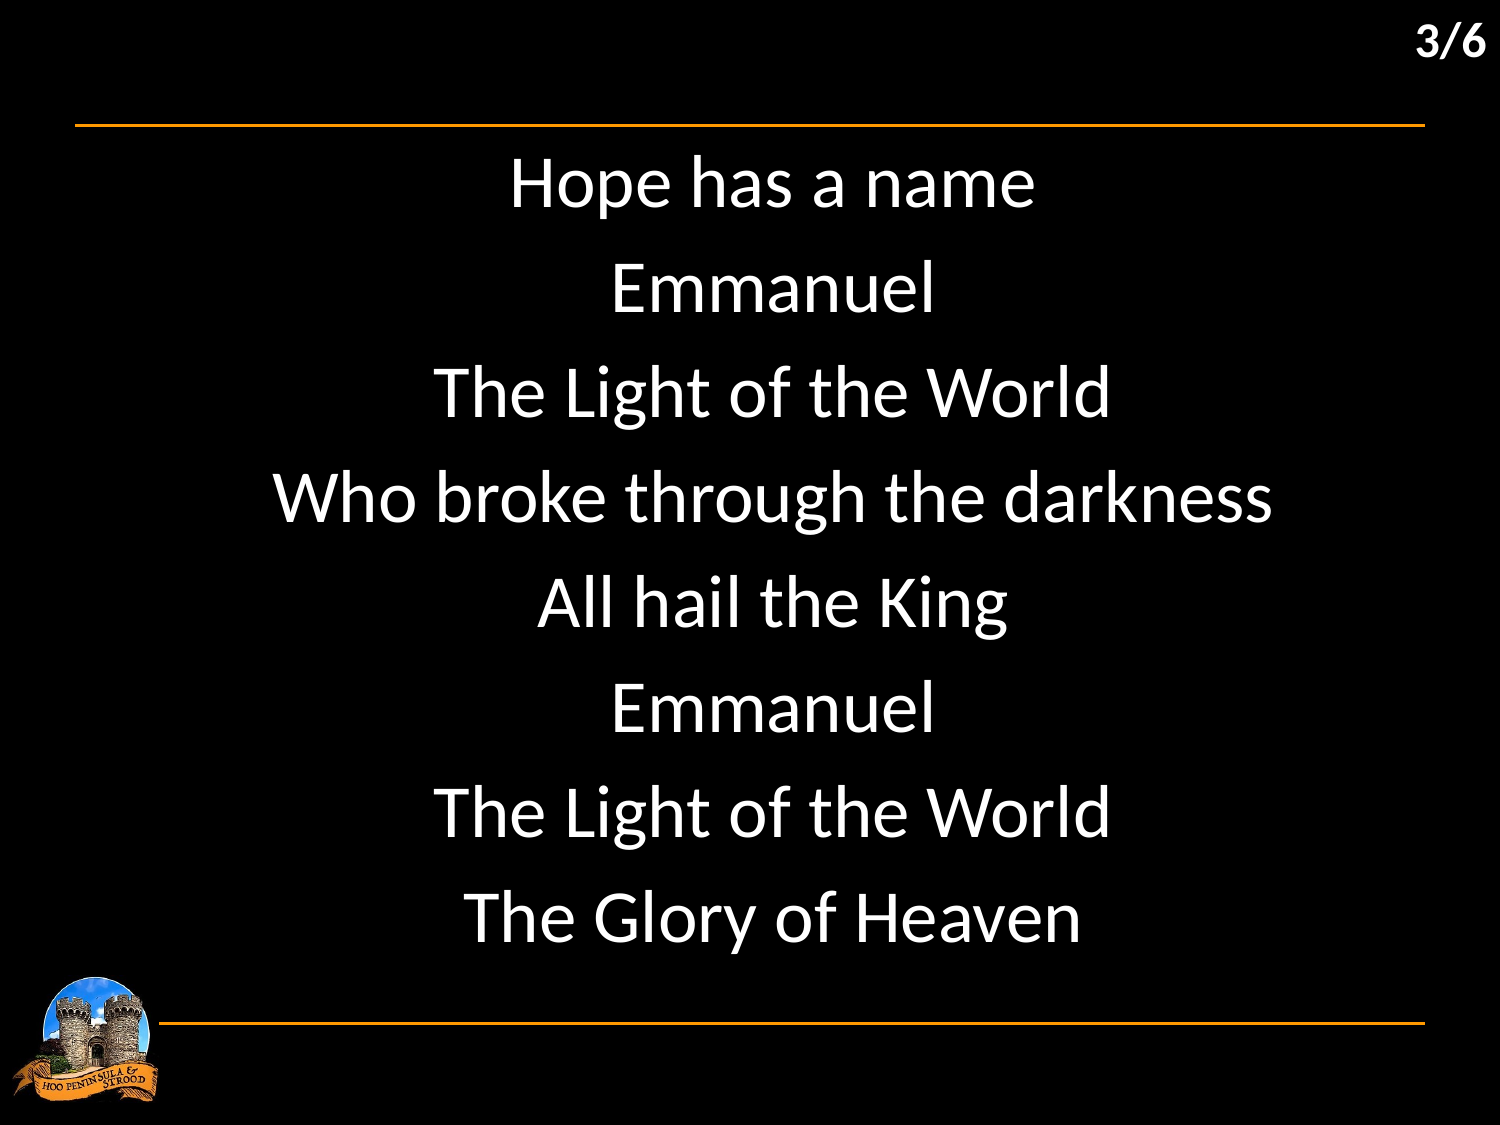

3/6
Hope has a name
Emmanuel
The Light of the World
Who broke through the darkness
All hail the King
Emmanuel
The Light of the World
The Glory of Heaven